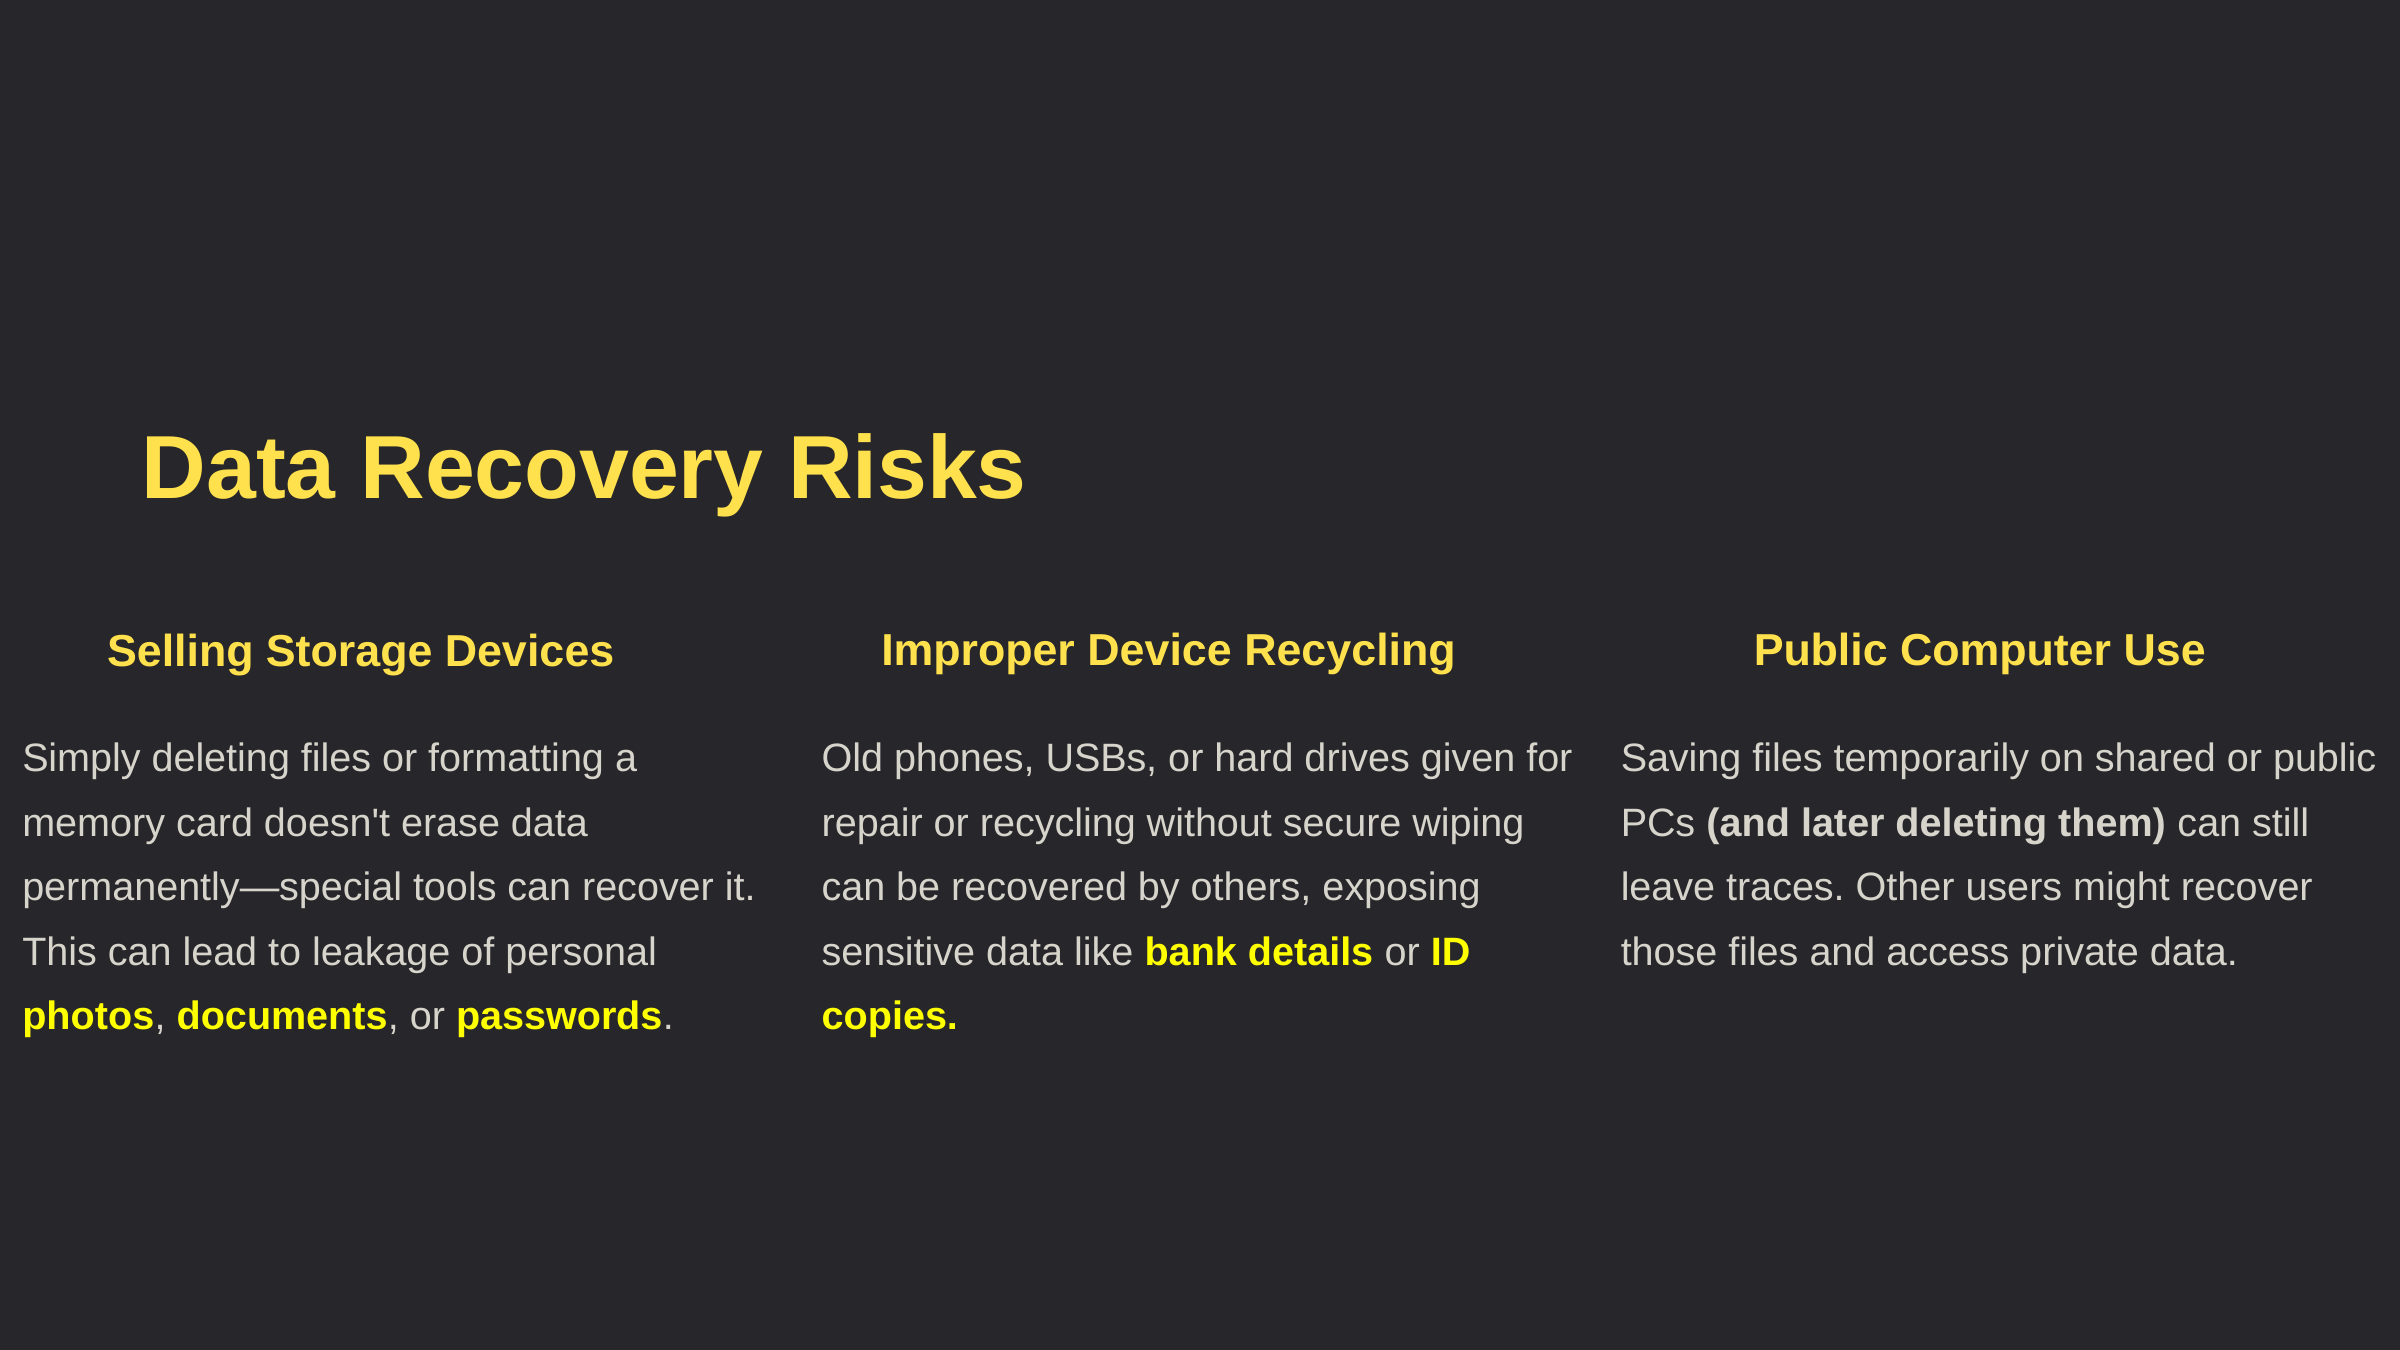

Data Recovery Risks
Improper Device Recycling
Public Computer Use
Selling Storage Devices
Simply deleting files or formatting a memory card doesn't erase data permanently—special tools can recover it. This can lead to leakage of personal photos, documents, or passwords.
Old phones, USBs, or hard drives given for repair or recycling without secure wiping can be recovered by others, exposing sensitive data like bank details or ID copies.
Saving files temporarily on shared or public PCs (and later deleting them) can still leave traces. Other users might recover those files and access private data.